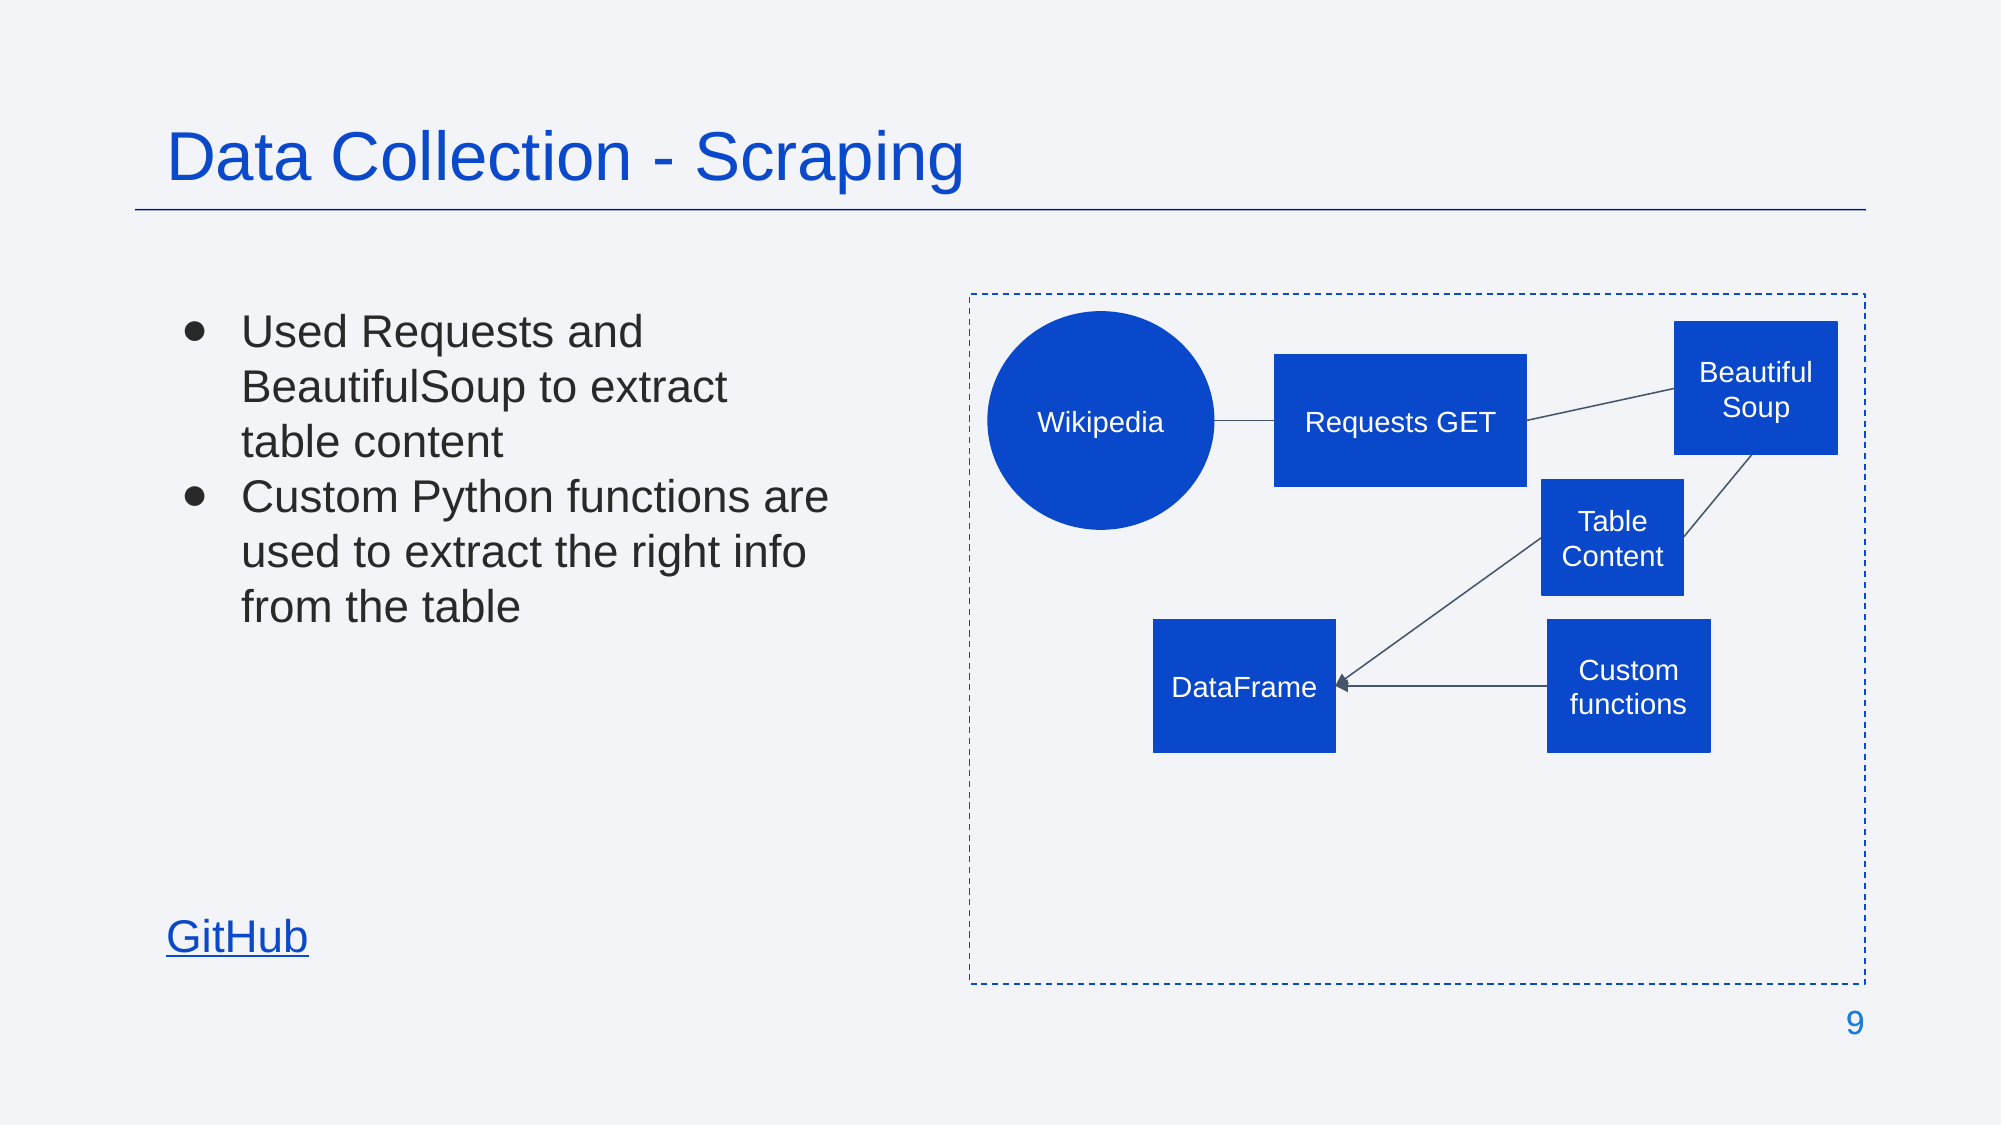

Data Collection - Scraping

Used Requests and BeautifulSoup to extract table content
Custom Python functions are used to extract the right info from the table

GitHub
Wikipedia
BeautifulSoup
Requests GET
Table Content
DataFrame
Custom
functions
9
9